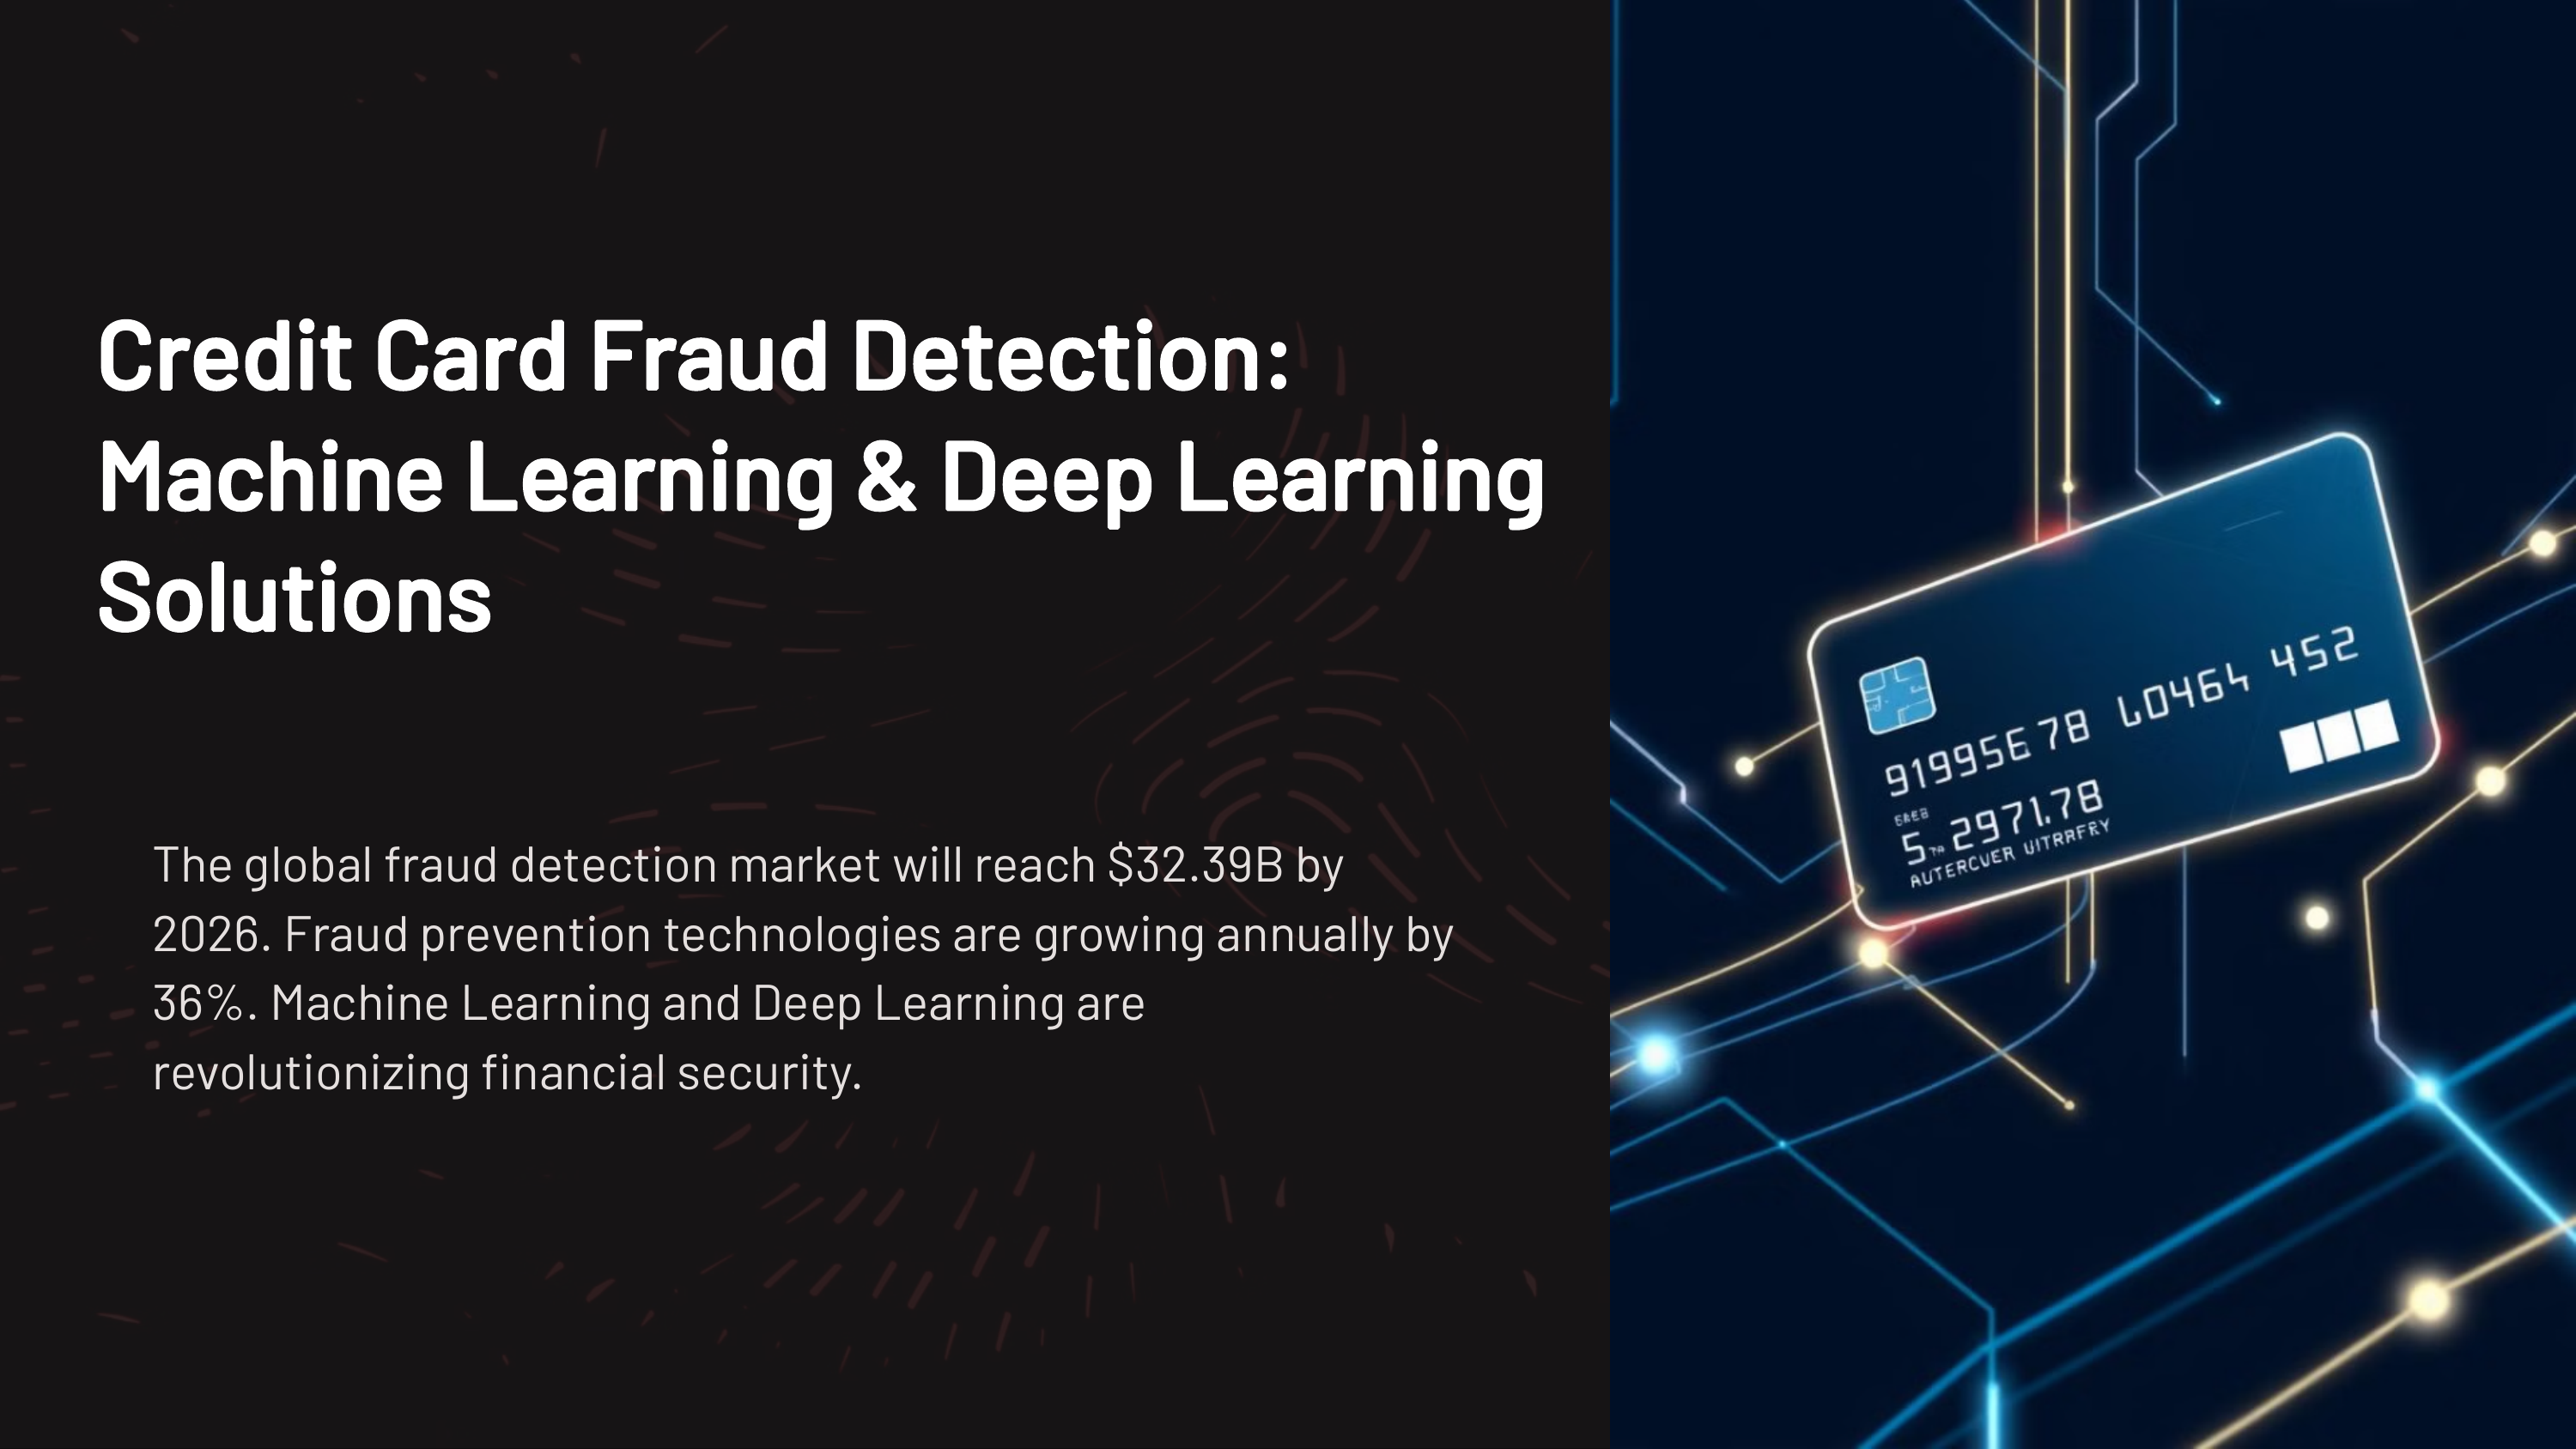

Credit Card Fraud Detection: Machine Learning & Deep Learning Solutions

The global fraud detection market will reach $32.39B by 2026. Fraud prevention technologies are growing annually by 36%. Machine Learning and Deep Learning are revolutionizing financial security.